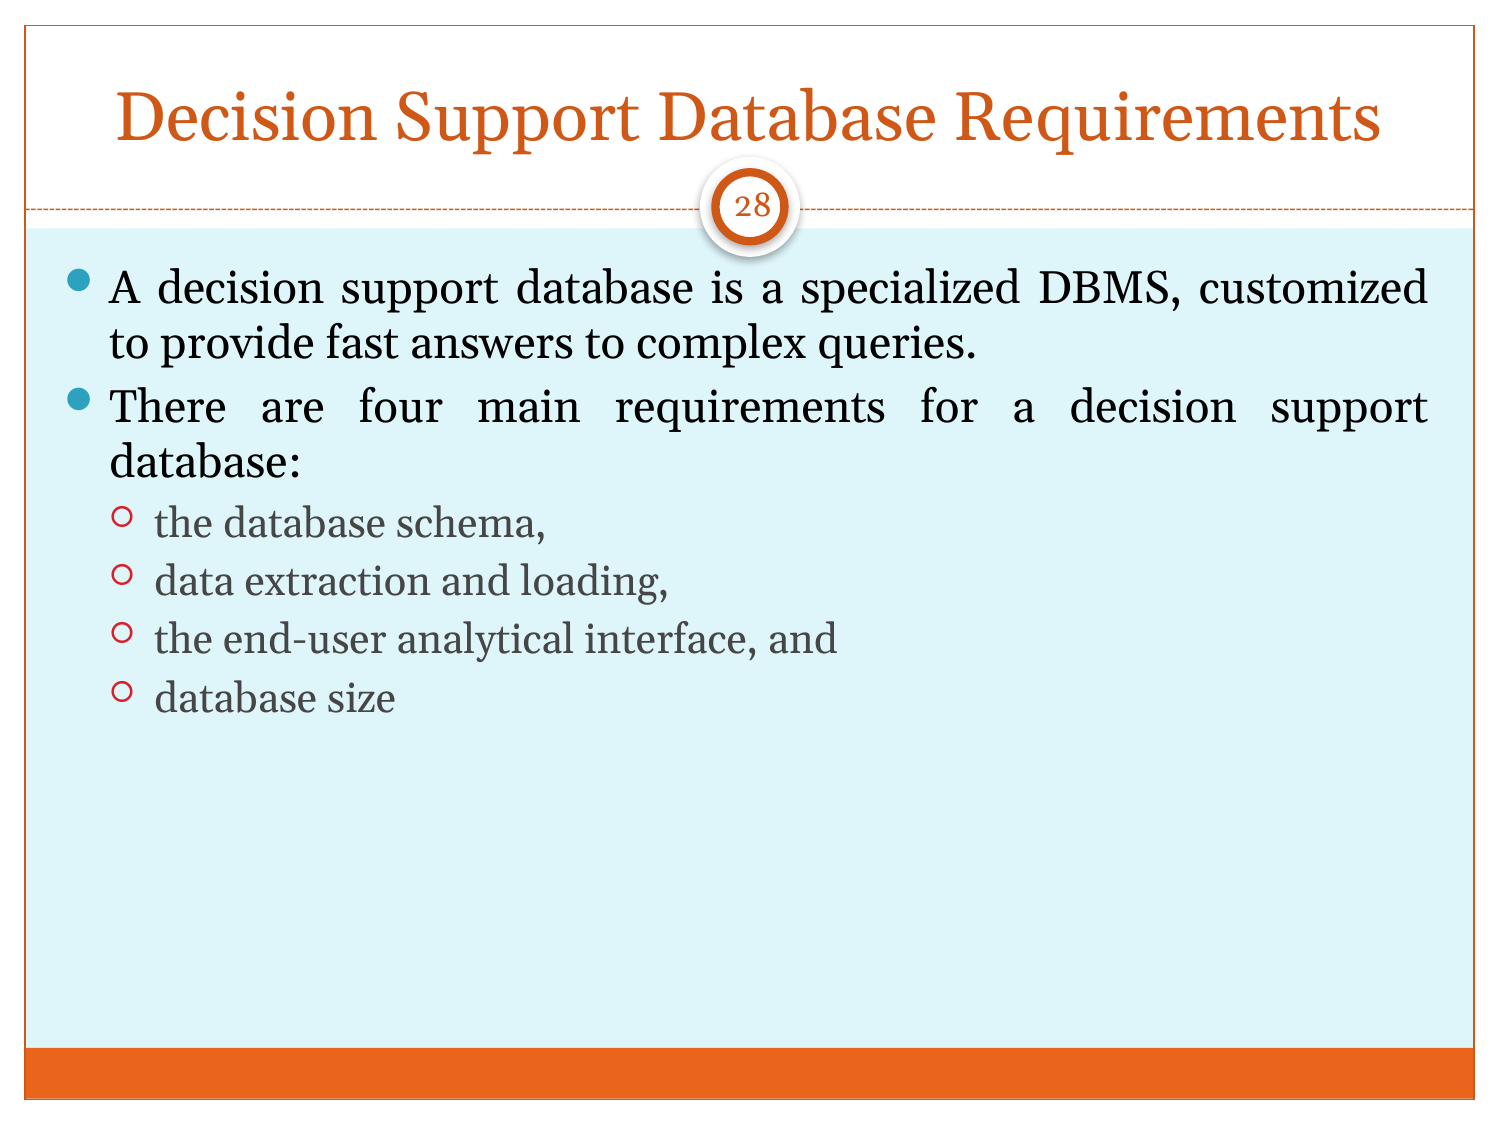

# Decision Support Database Requirements
28
A decision support database is a specialized DBMS, customized to provide fast answers to complex queries.
There are four main requirements for a decision support database:
the database schema,
data extraction and loading,
the end-user analytical interface, and
database size